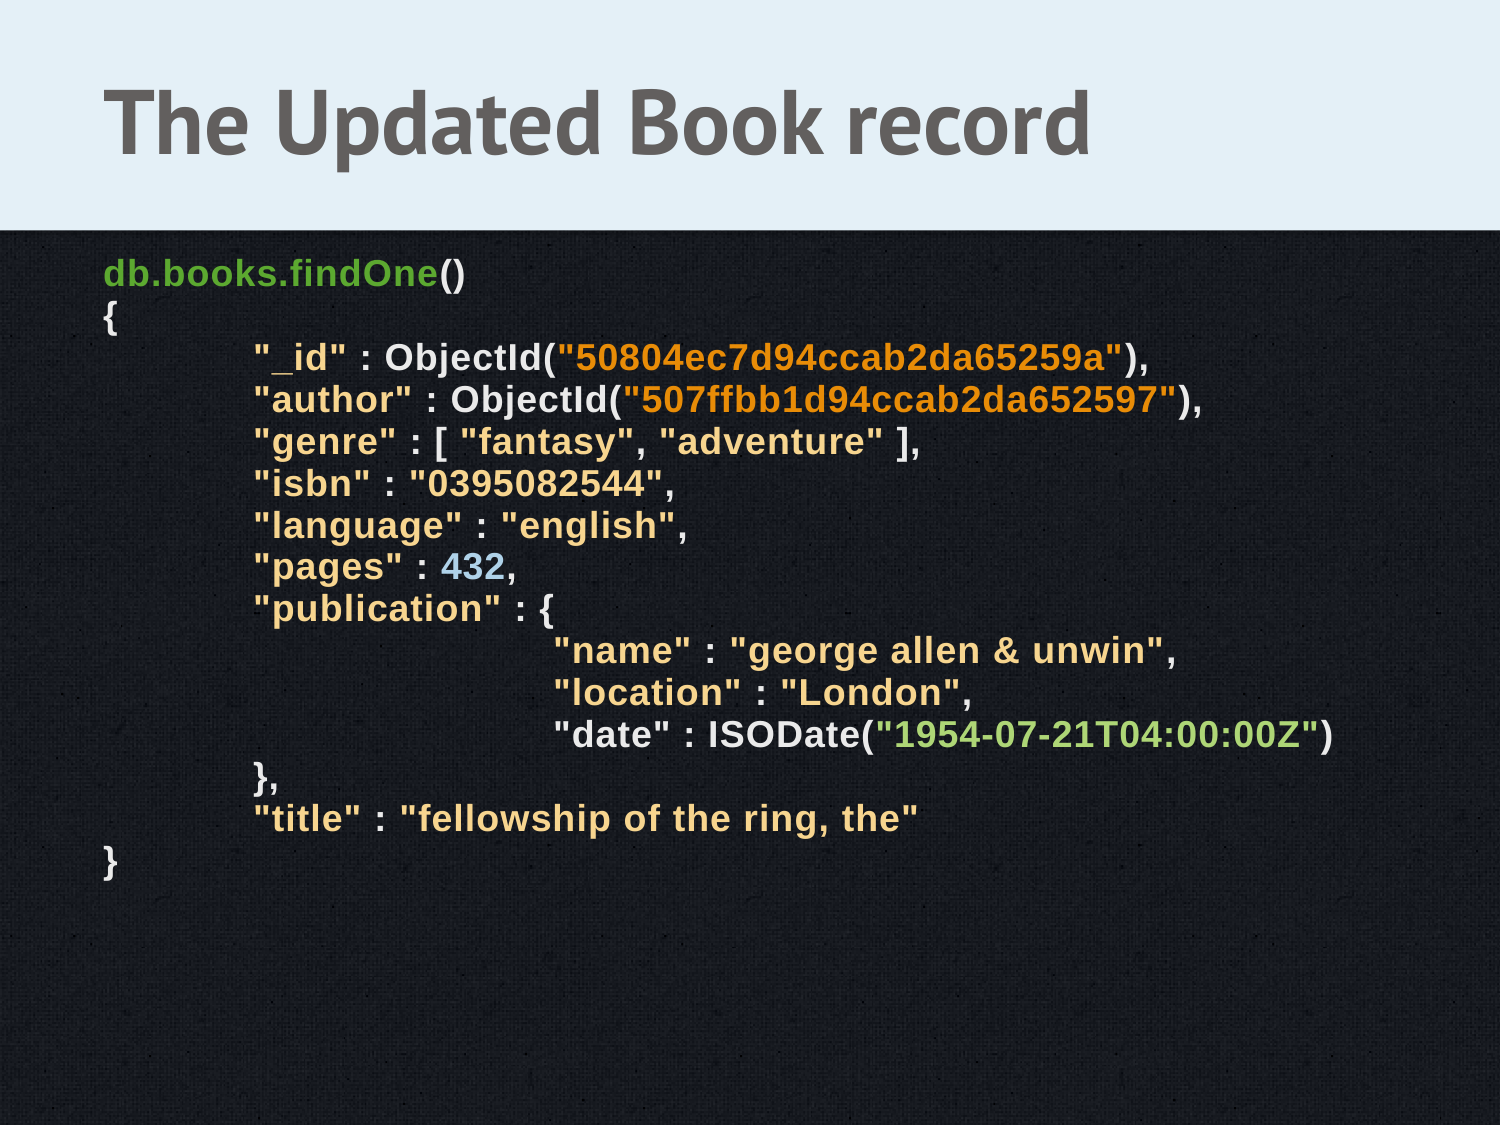

# The Updated Book record
db.books.findOne()
{
	"_id" : ObjectId("50804ec7d94ccab2da65259a"),
	"author" : ObjectId("507ffbb1d94ccab2da652597"),
	"genre" : [ "fantasy", "adventure" ],
	"isbn" : "0395082544",
	"language" : "english",
	"pages" : 432,
	"publication" : {
			"name" : "george allen & unwin",
			"location" : "London",
			"date" : ISODate("1954-07-21T04:00:00Z")
	},
	"title" : "fellowship of the ring, the"
}